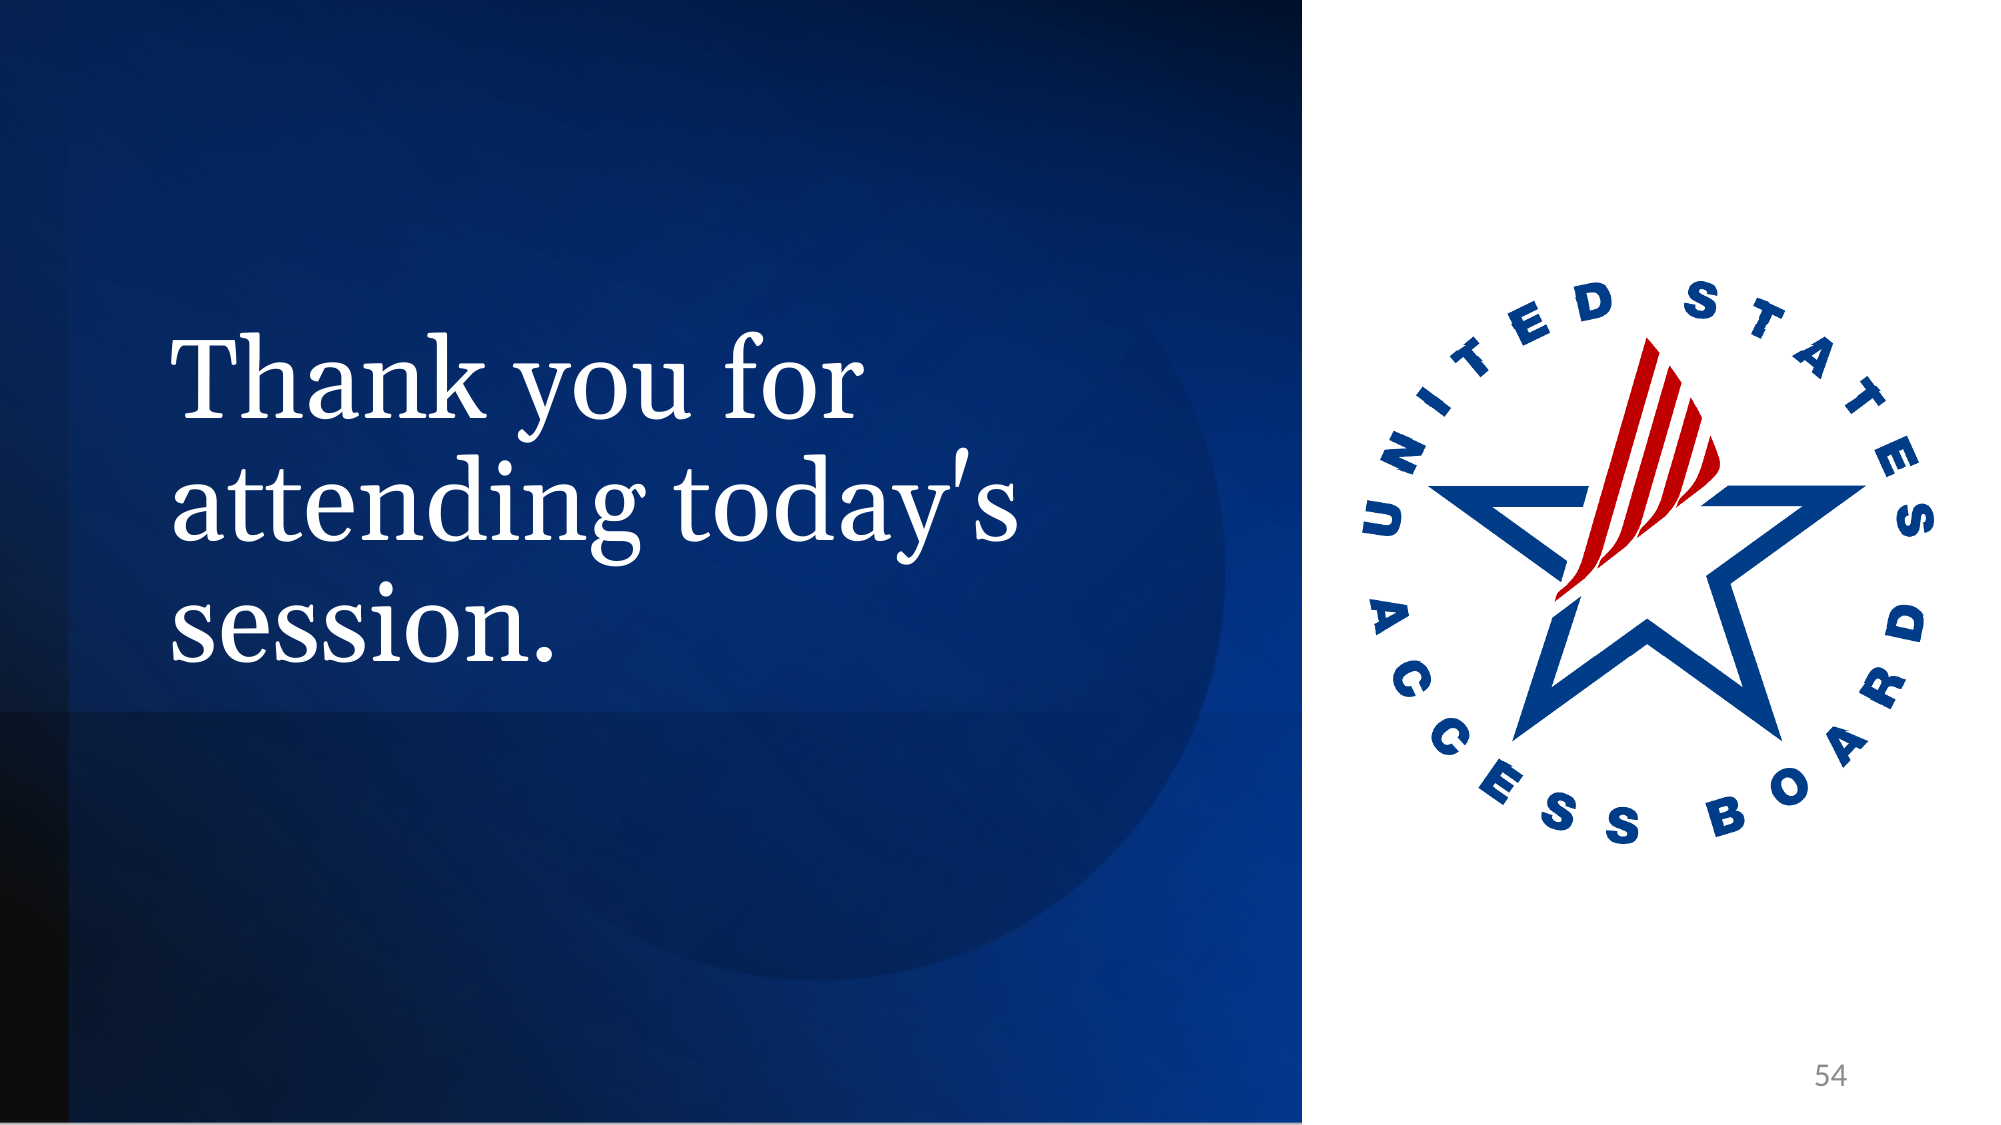

# Thank you for attending today's session.
54